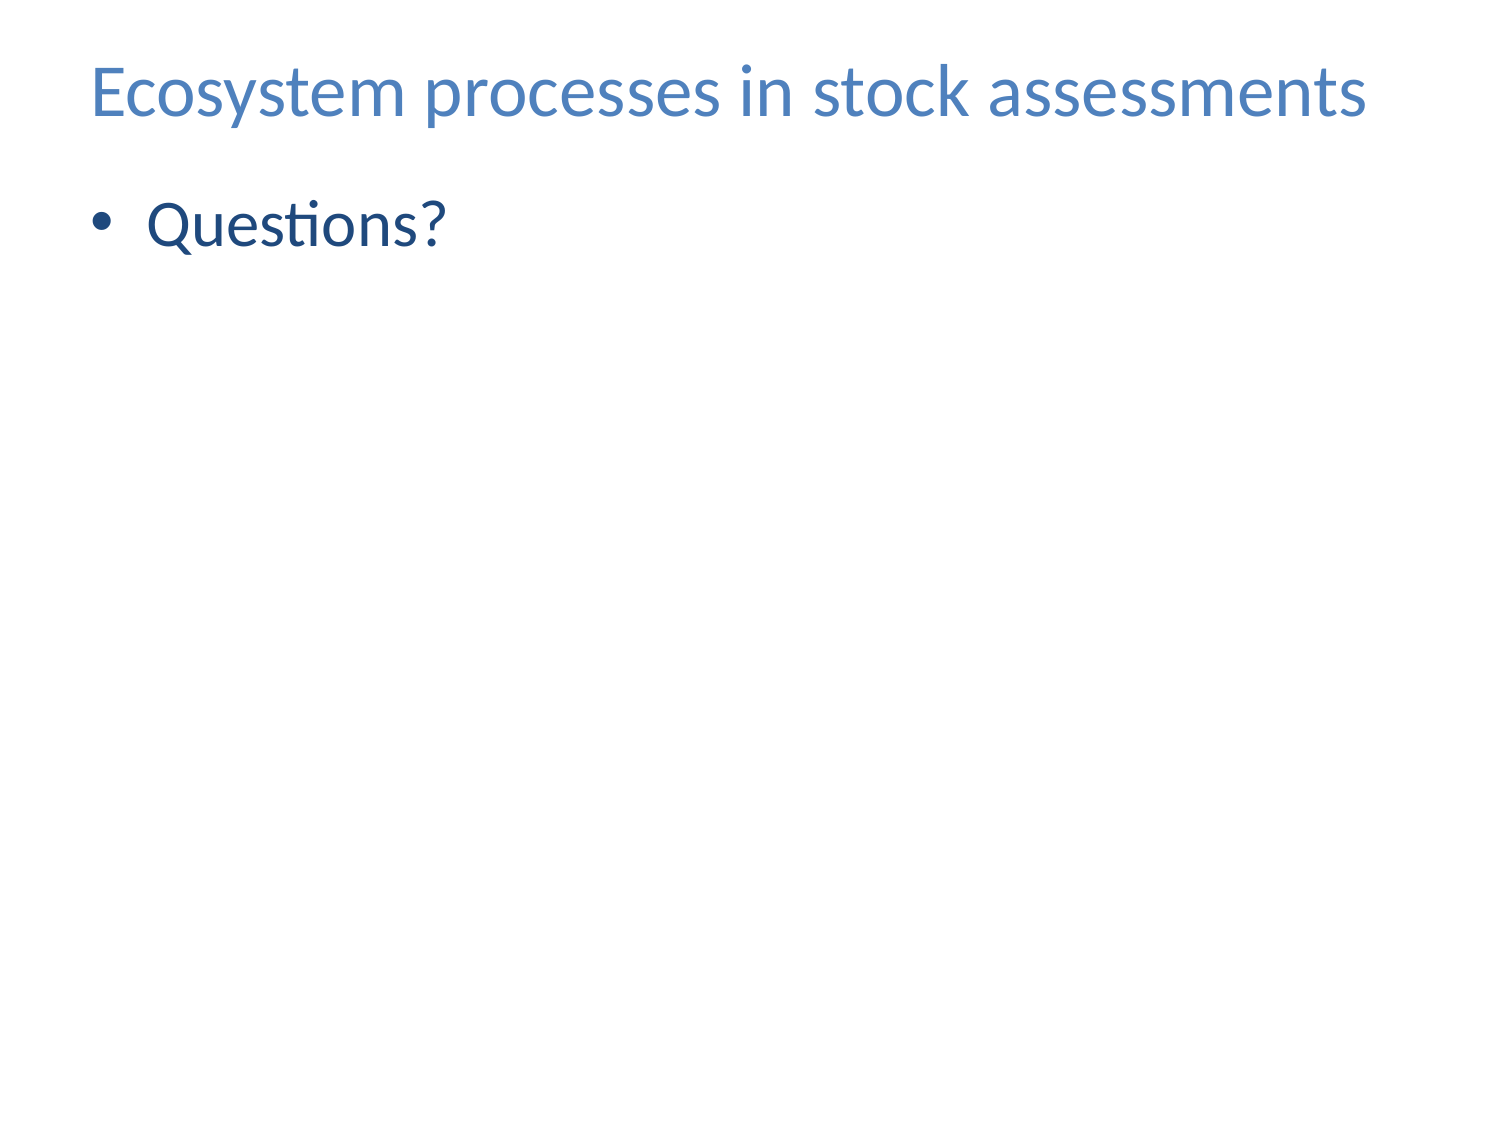

# Ecosystem processes in stock assessments
Questions?